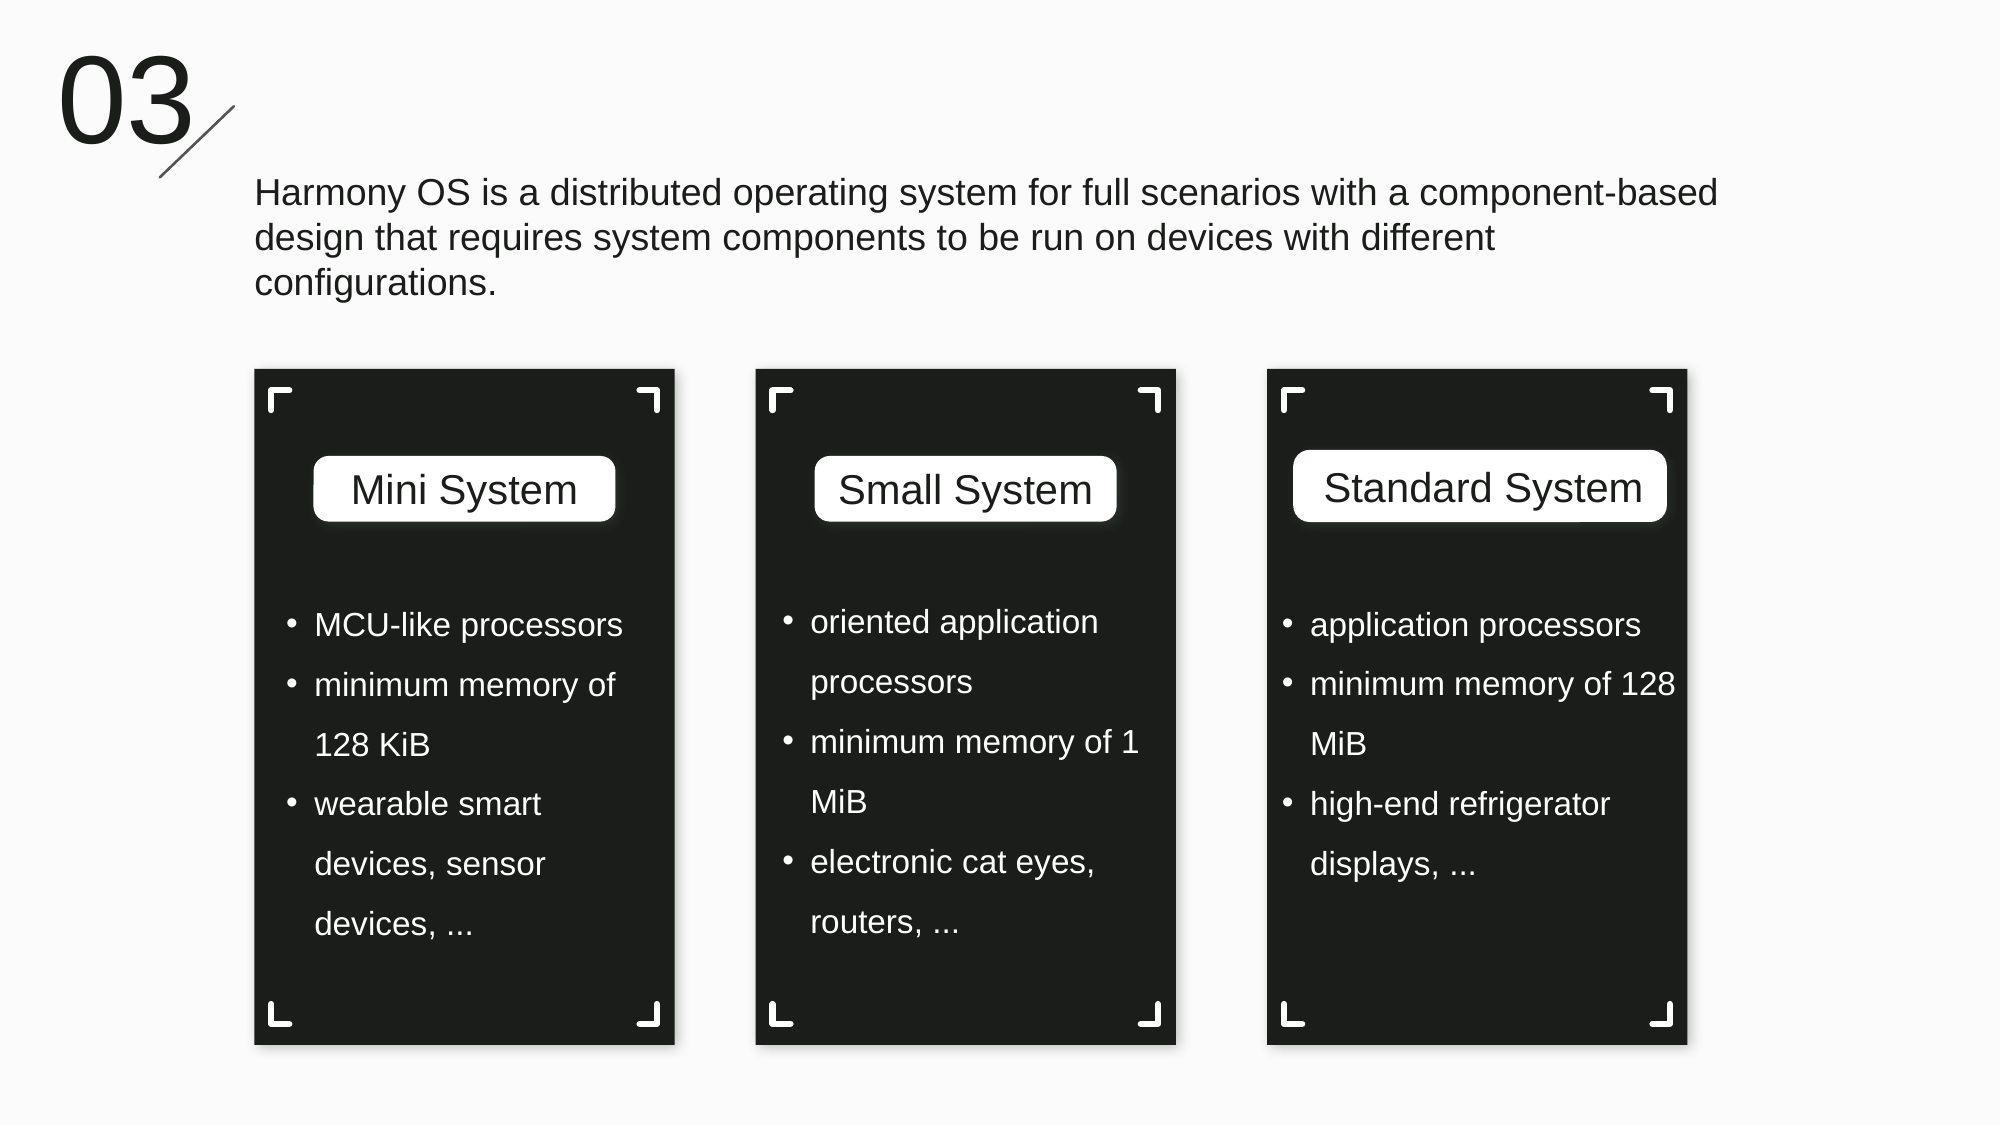

03
Harmony OS is a distributed operating system for full scenarios with a component-based design that requires system components to be run on devices with different configurations.

Mini System

MCU-like processors
minimum memory of 128 KiB
wearable smart devices, sensor devices, ...

Small System

oriented application processors
minimum memory of 1 MiB
electronic cat eyes, routers, ...

Standard System
application processors
minimum memory of 128 MiB
high-end refrigerator displays, ...